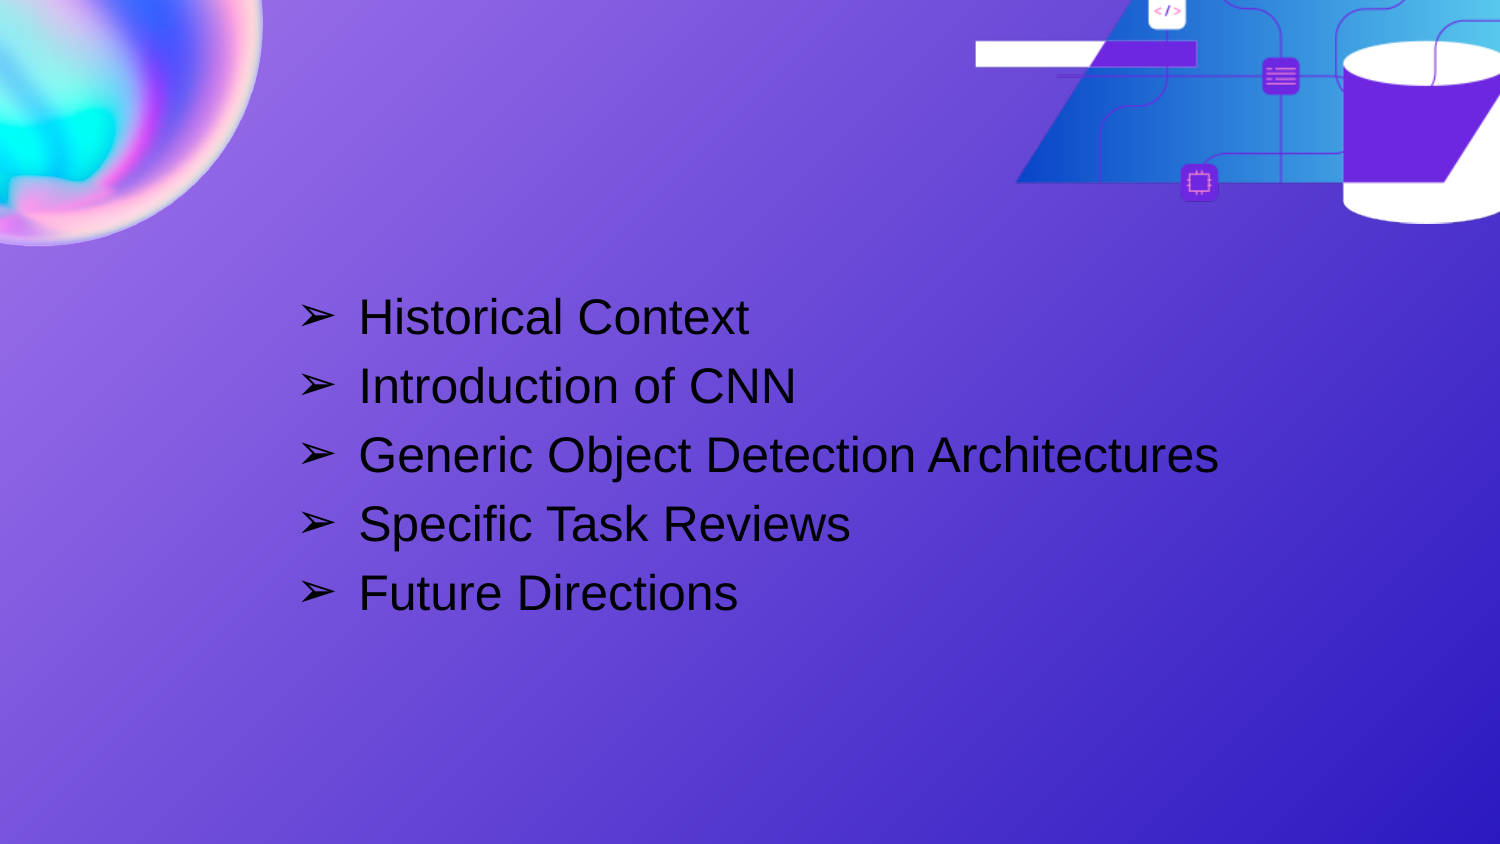

Historical Context
Introduction of CNN
Generic Object Detection Architectures
Specific Task Reviews
Future Directions